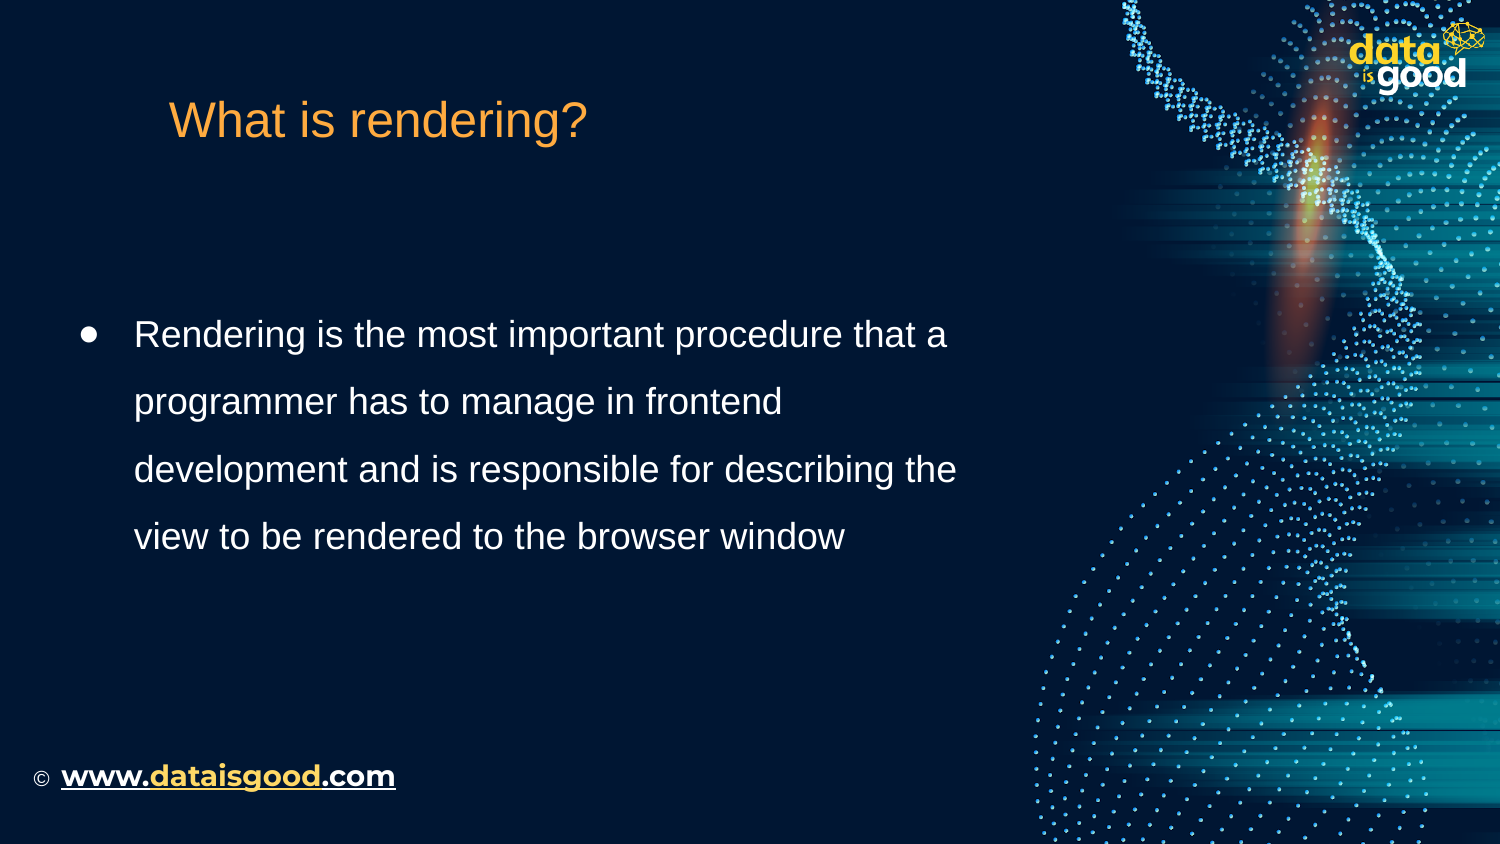

# What is rendering?
Rendering is the most important procedure that a programmer has to manage in frontend development and is responsible for describing the view to be rendered to the browser window